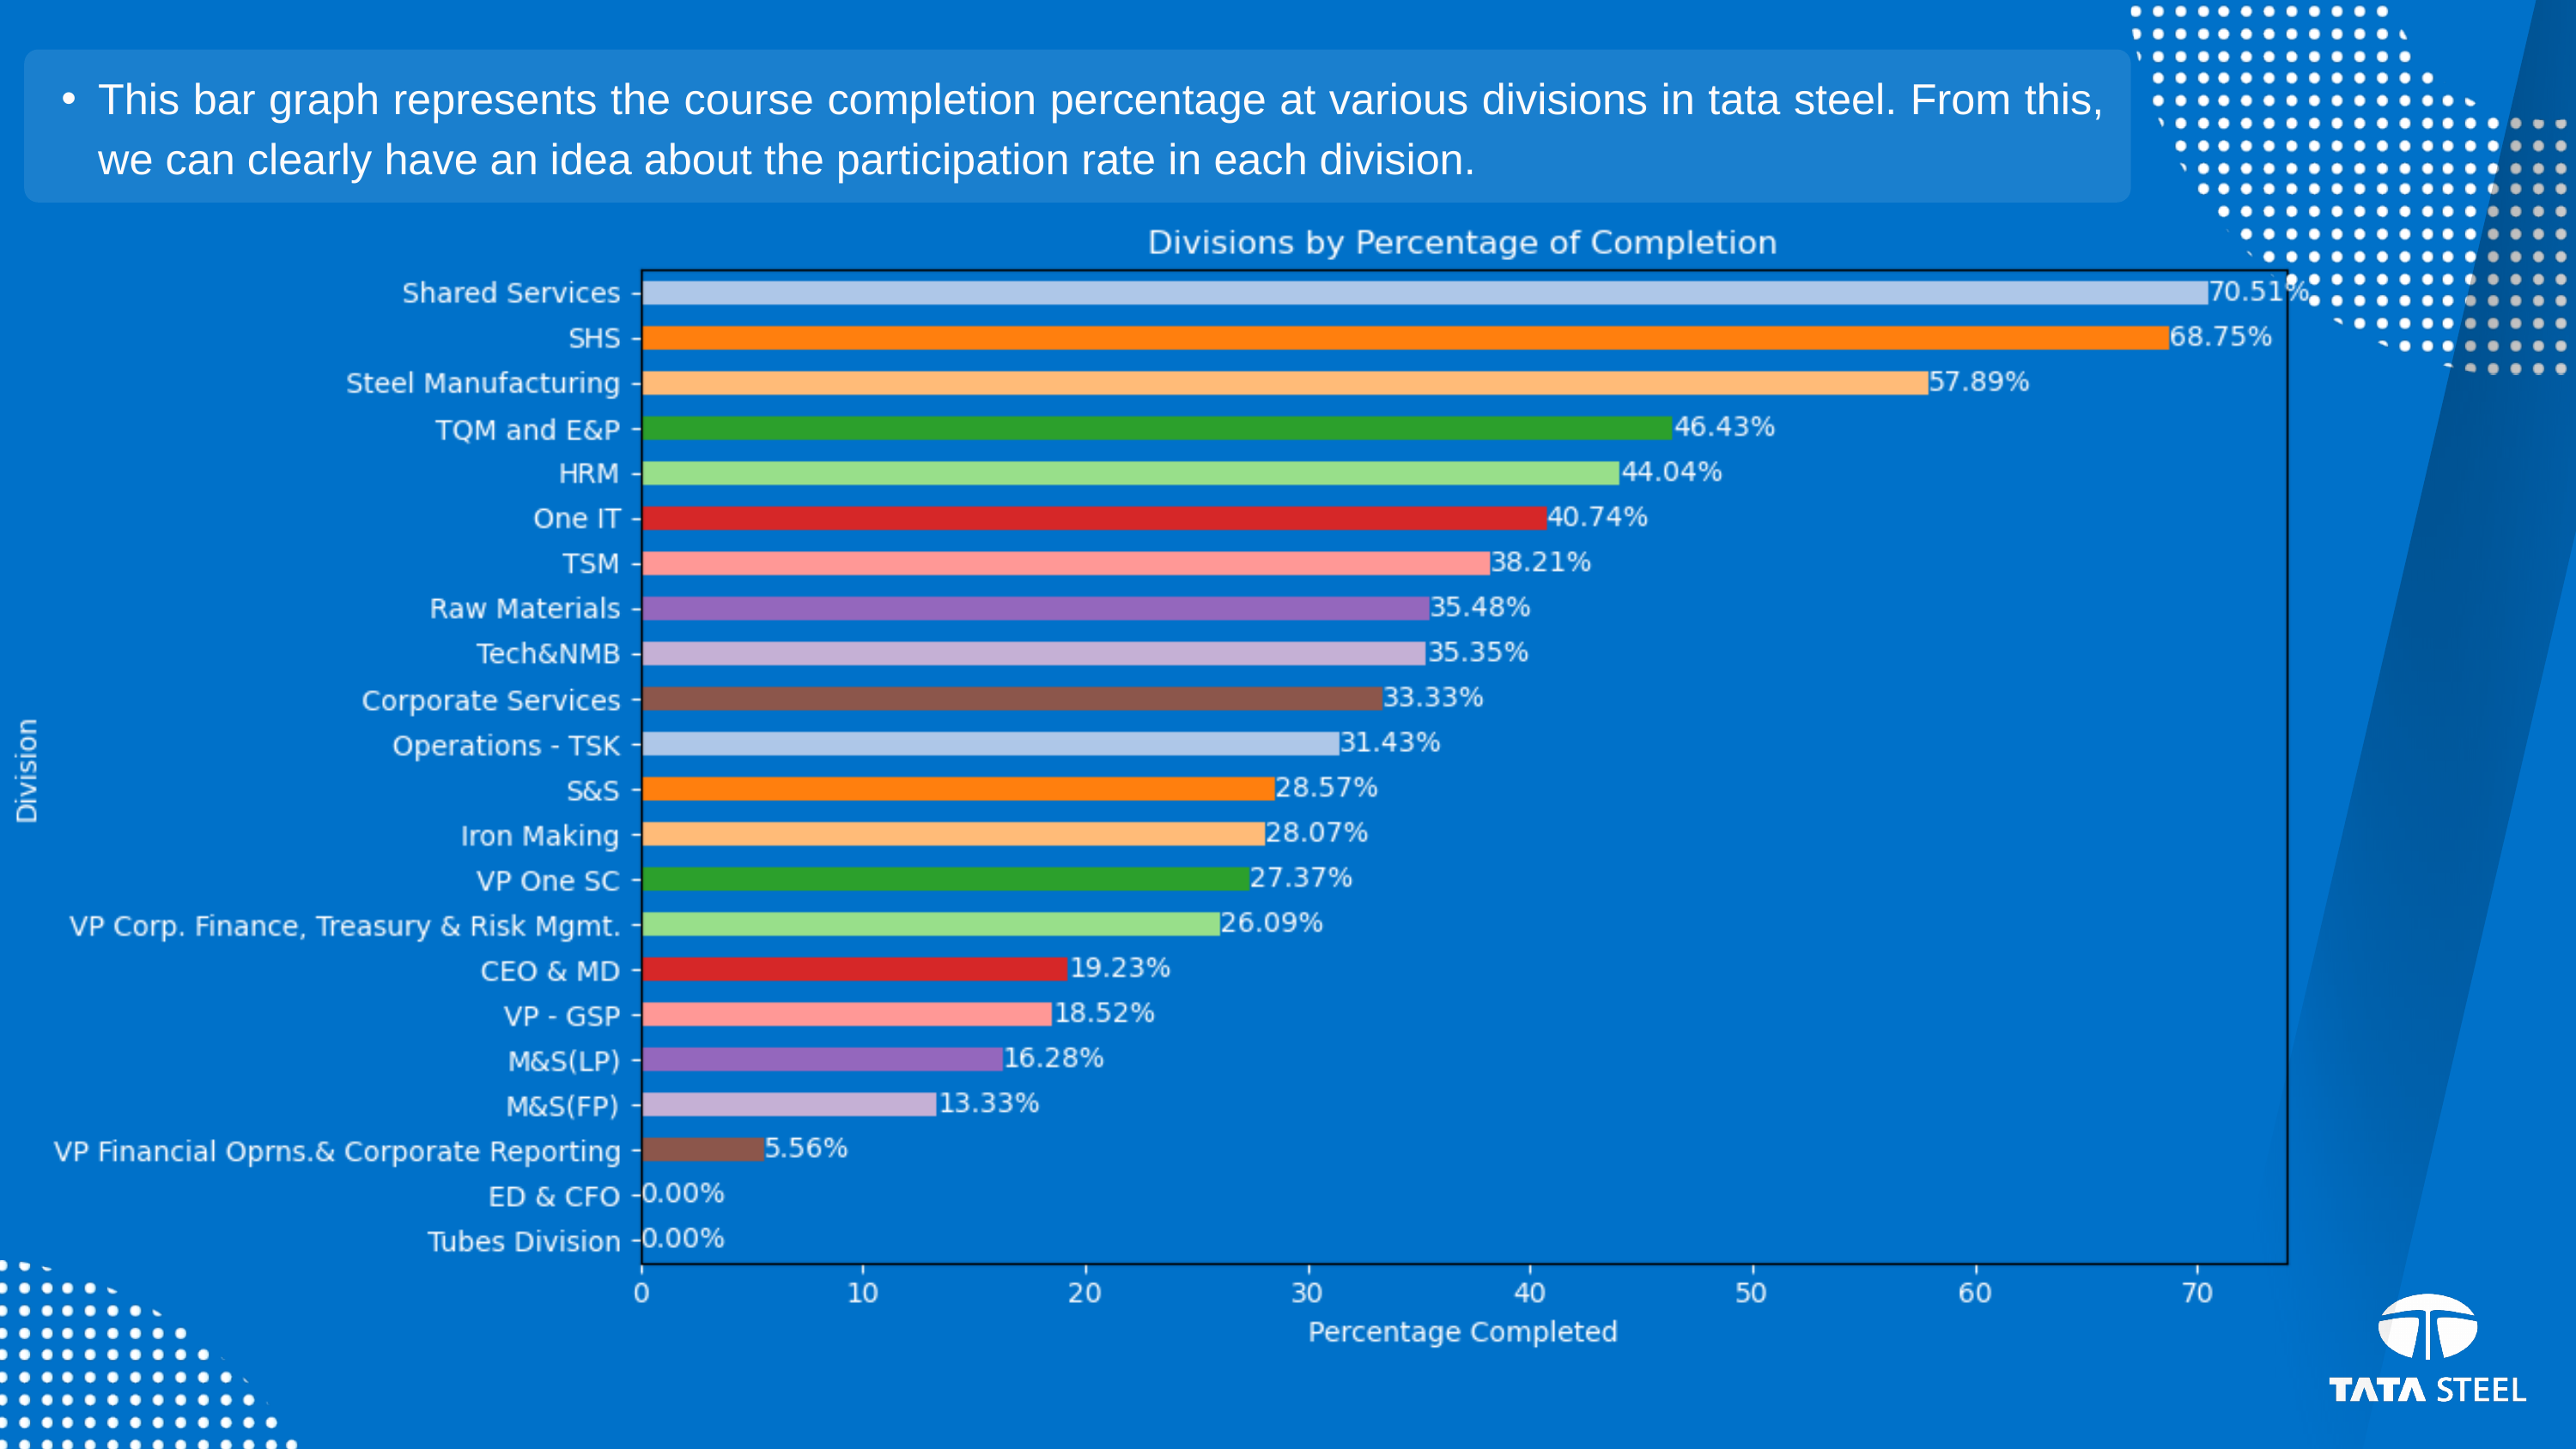

This bar graph represents the course completion percentage at various divisions in tata steel. From this, we can clearly have an idea about the participation rate in each division.